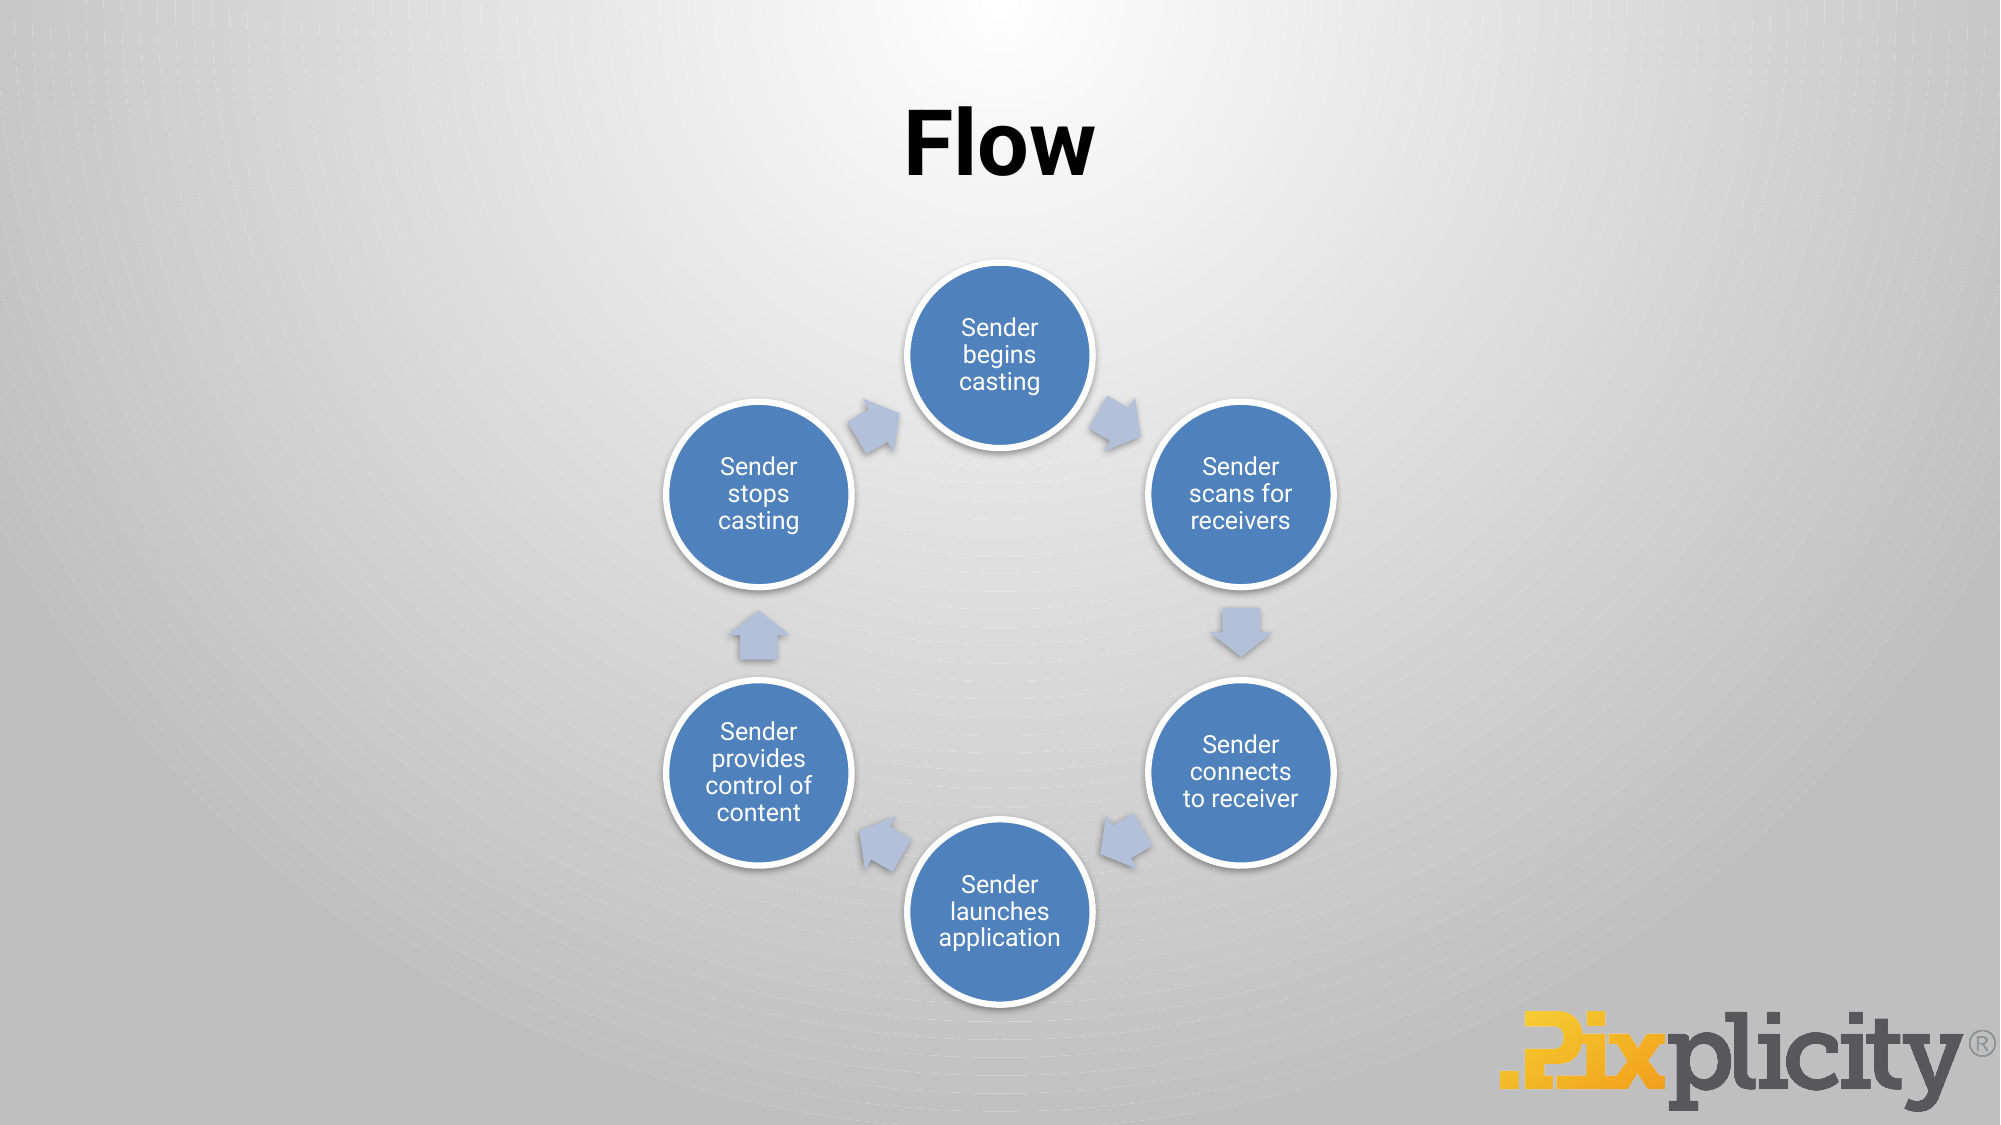

# Flow
Sender begins casting

Sender scans for receivers

Sender connects to receiver

Sender launches application

Sender provides control of content

Sender stops casting